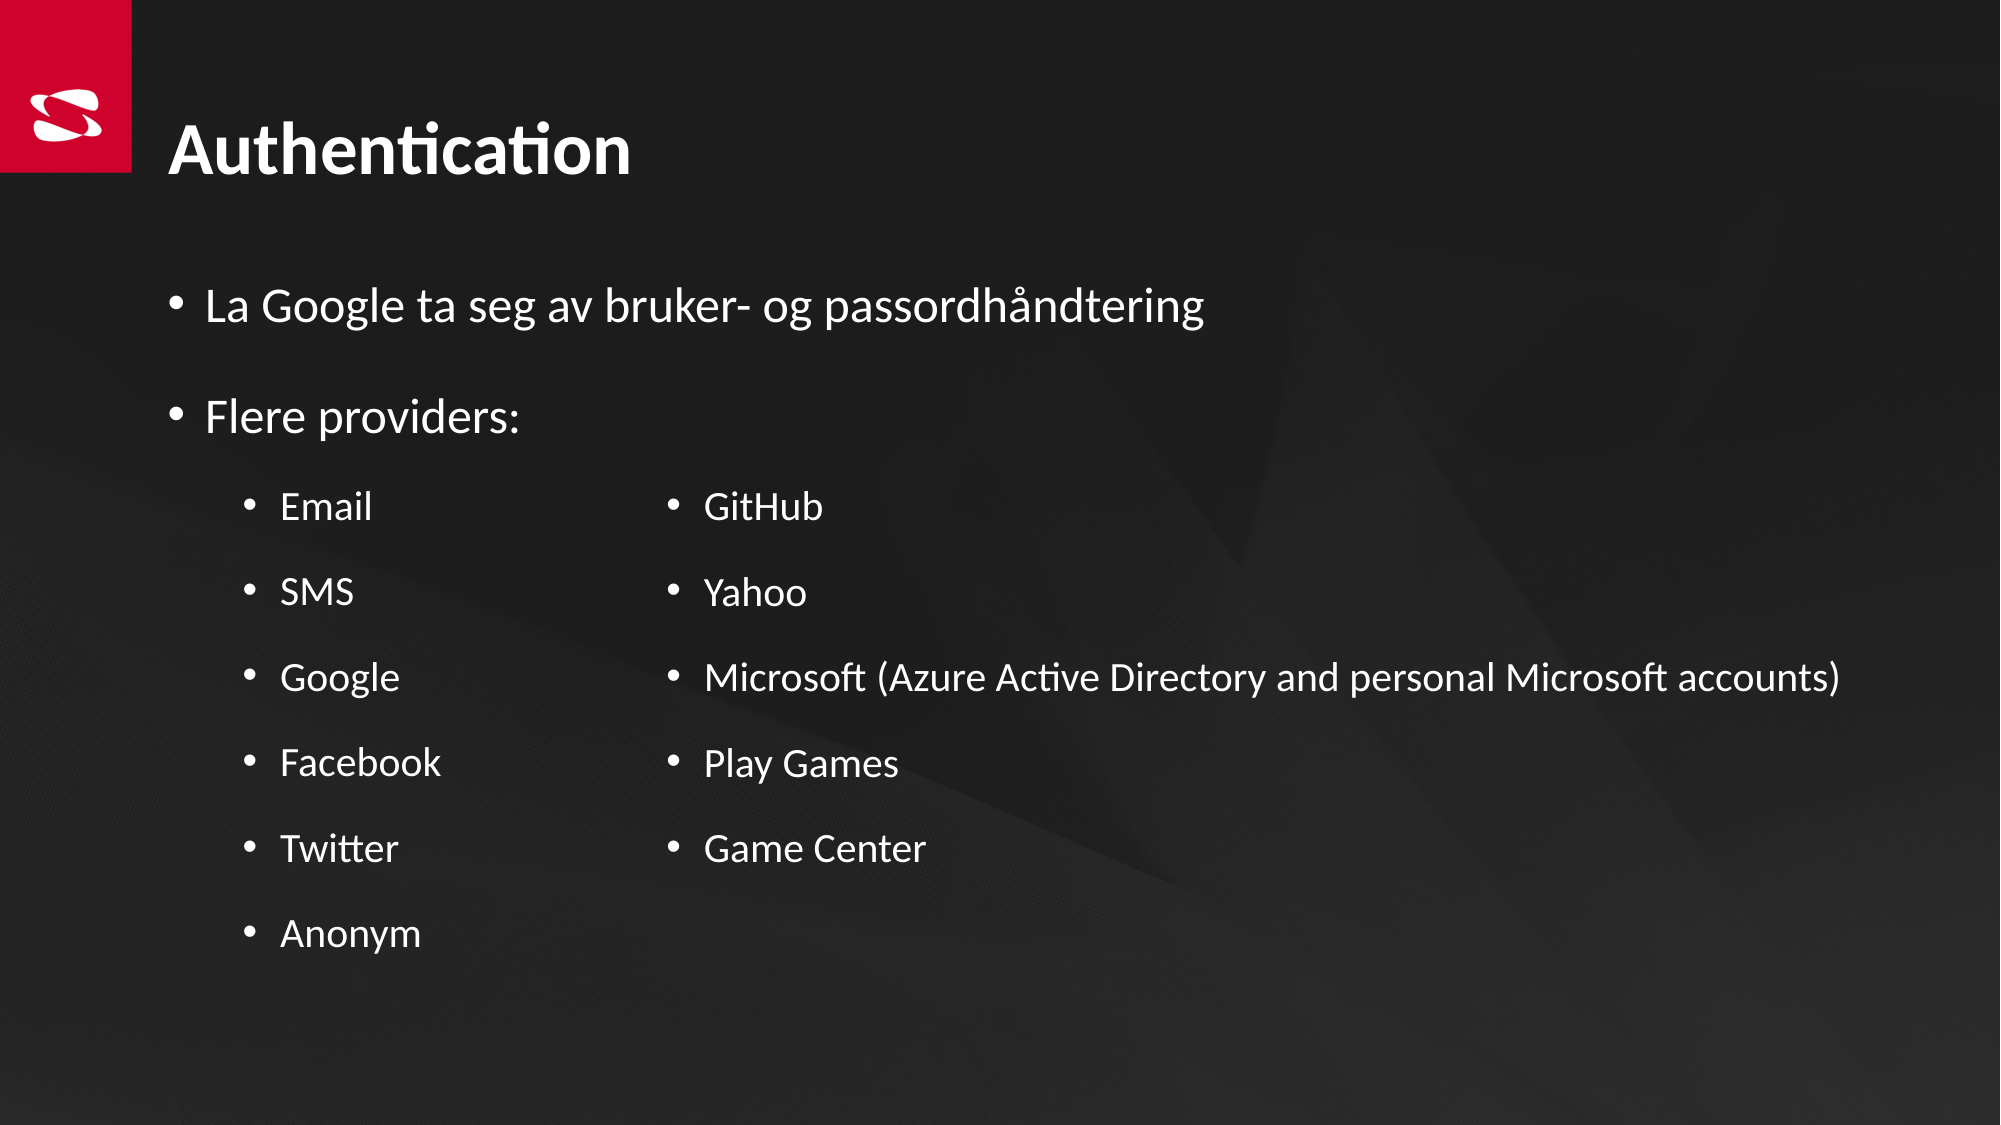

# Authentication
La Google ta seg av bruker- og passordhåndtering
Flere providers:
Email
SMS
Google
Facebook
Twitter
Anonym

GitHub
Yahoo
Microsoft (Azure Active Directory and personal Microsoft accounts)
Play Games
Game Center